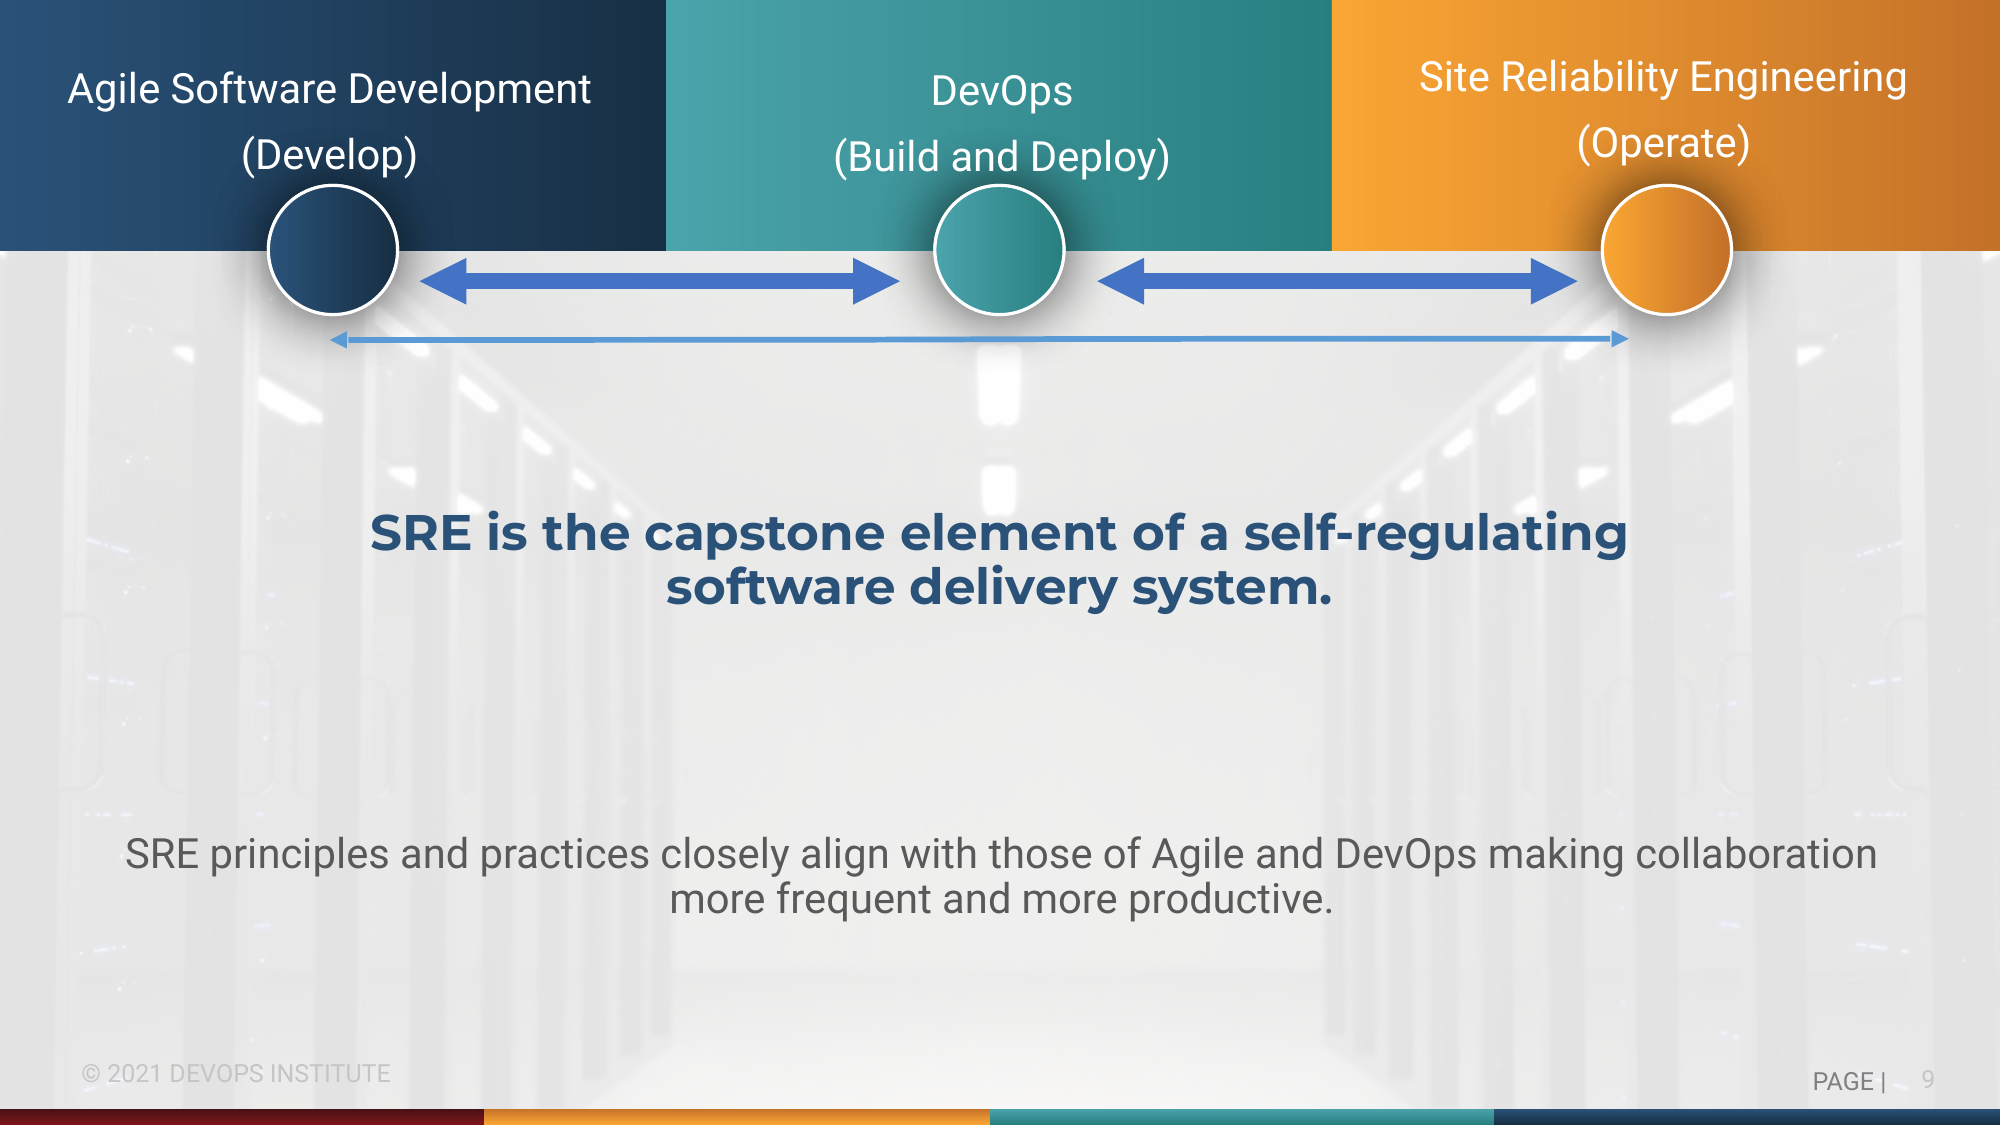

Site Reliability Engineering
(Operate)
Agile Software Development
(Develop)
DevOps
(Build and Deploy)
# SRE is the capstone element of a self-regulating software delivery system.
SRE principles and practices closely align with those of Agile and DevOps making collaboration more frequent and more productive.
© 2021 DEVOPS INSTITUTE
9